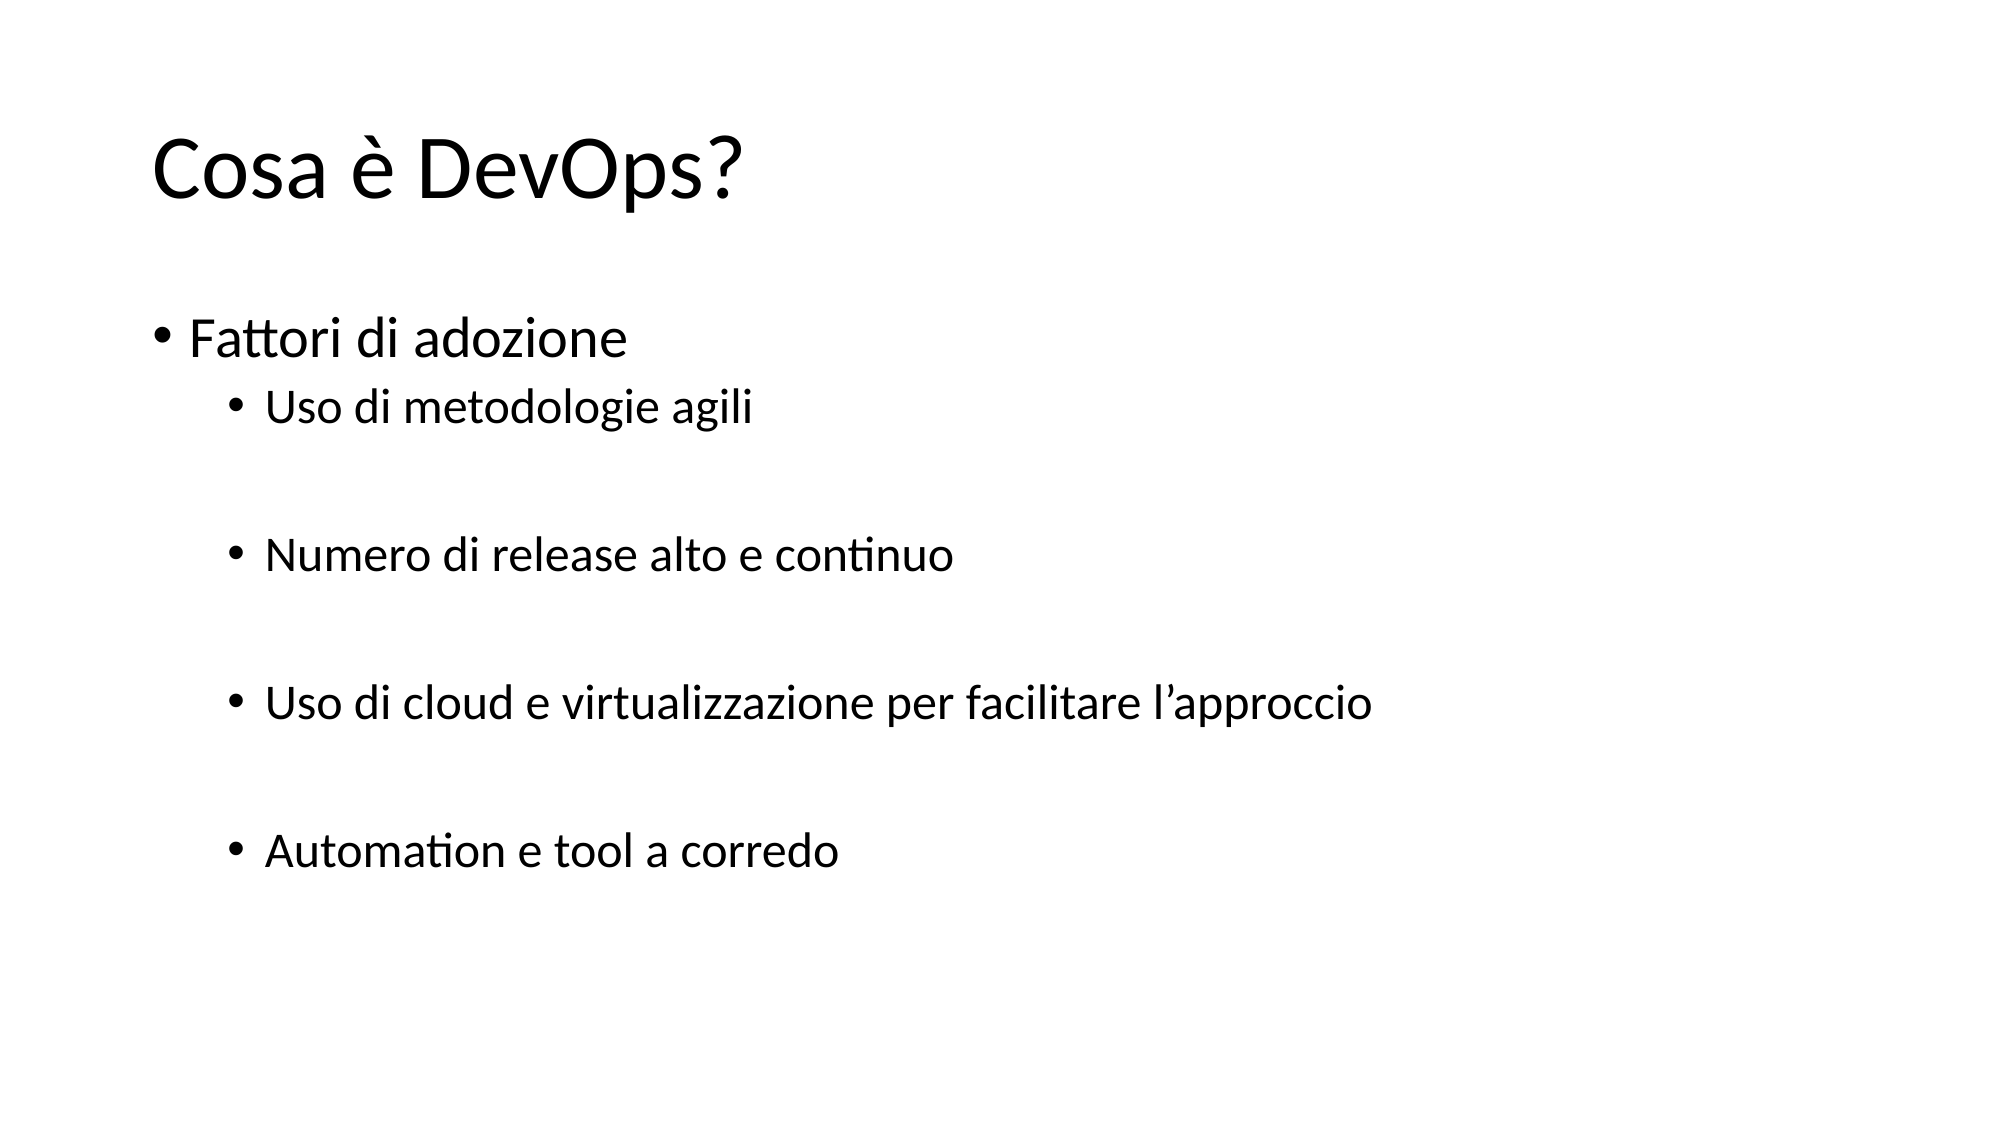

# Cosa è DevOps?
Fattori di adozione
Uso di metodologie agili

Numero di release alto e continuo

Uso di cloud e virtualizzazione per facilitare l’approccio

Automation e tool a corredo